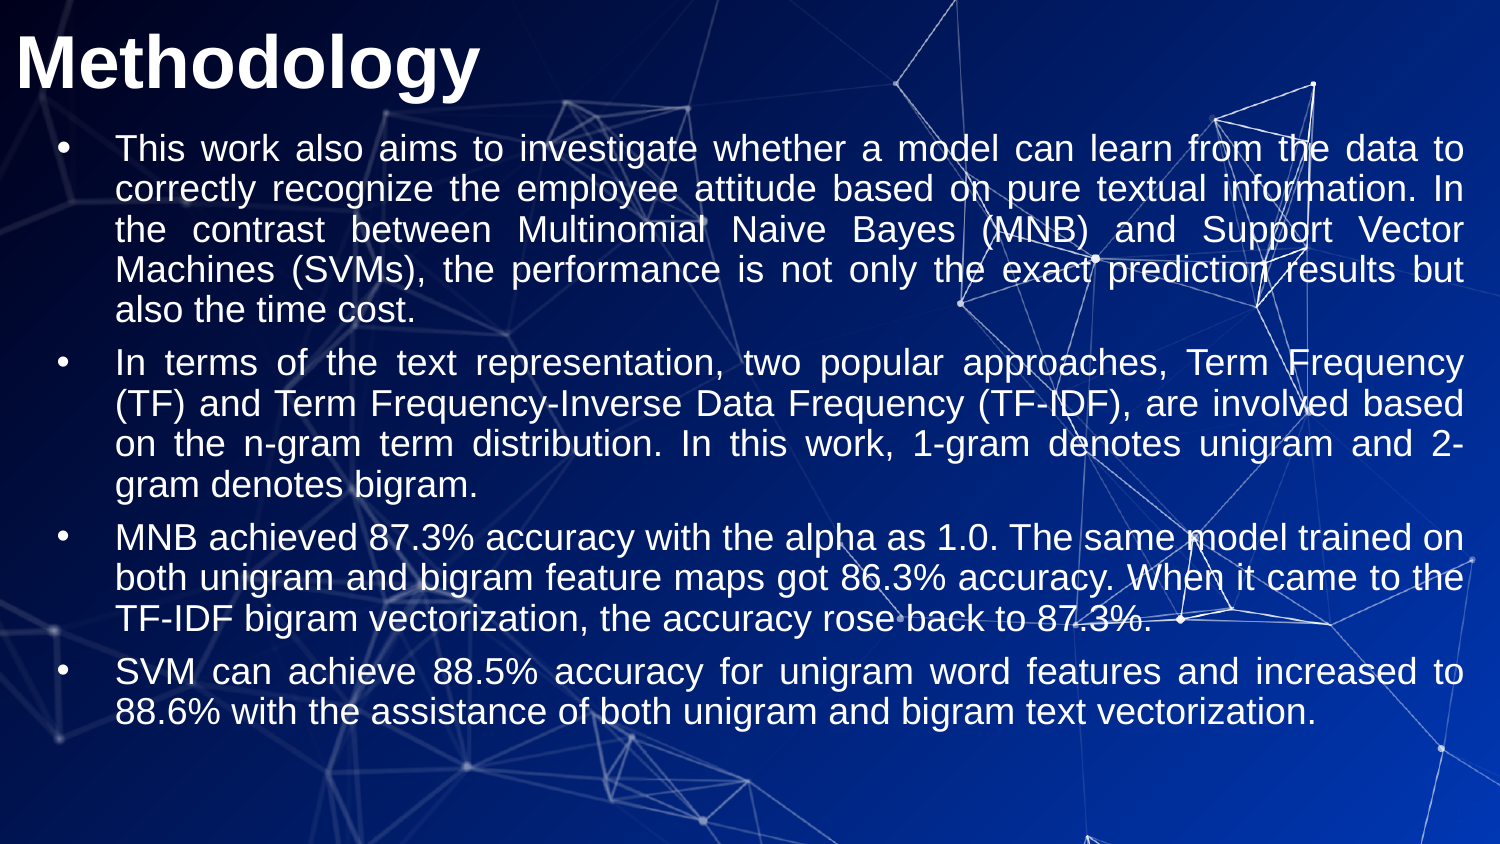

# Methodology
This work also aims to investigate whether a model can learn from the data to correctly recognize the employee attitude based on pure textual information. In the contrast between Multinomial Naive Bayes (MNB) and Support Vector Machines (SVMs), the performance is not only the exact prediction results but also the time cost.
In terms of the text representation, two popular approaches, Term Frequency (TF) and Term Frequency-Inverse Data Frequency (TF-IDF), are involved based on the n-gram term distribution. In this work, 1-gram denotes unigram and 2-gram denotes bigram.
MNB achieved 87.3% accuracy with the alpha as 1.0. The same model trained on both unigram and bigram feature maps got 86.3% accuracy. When it came to the TF-IDF bigram vectorization, the accuracy rose back to 87.3%.
SVM can achieve 88.5% accuracy for unigram word features and increased to 88.6% with the assistance of both unigram and bigram text vectorization.

17